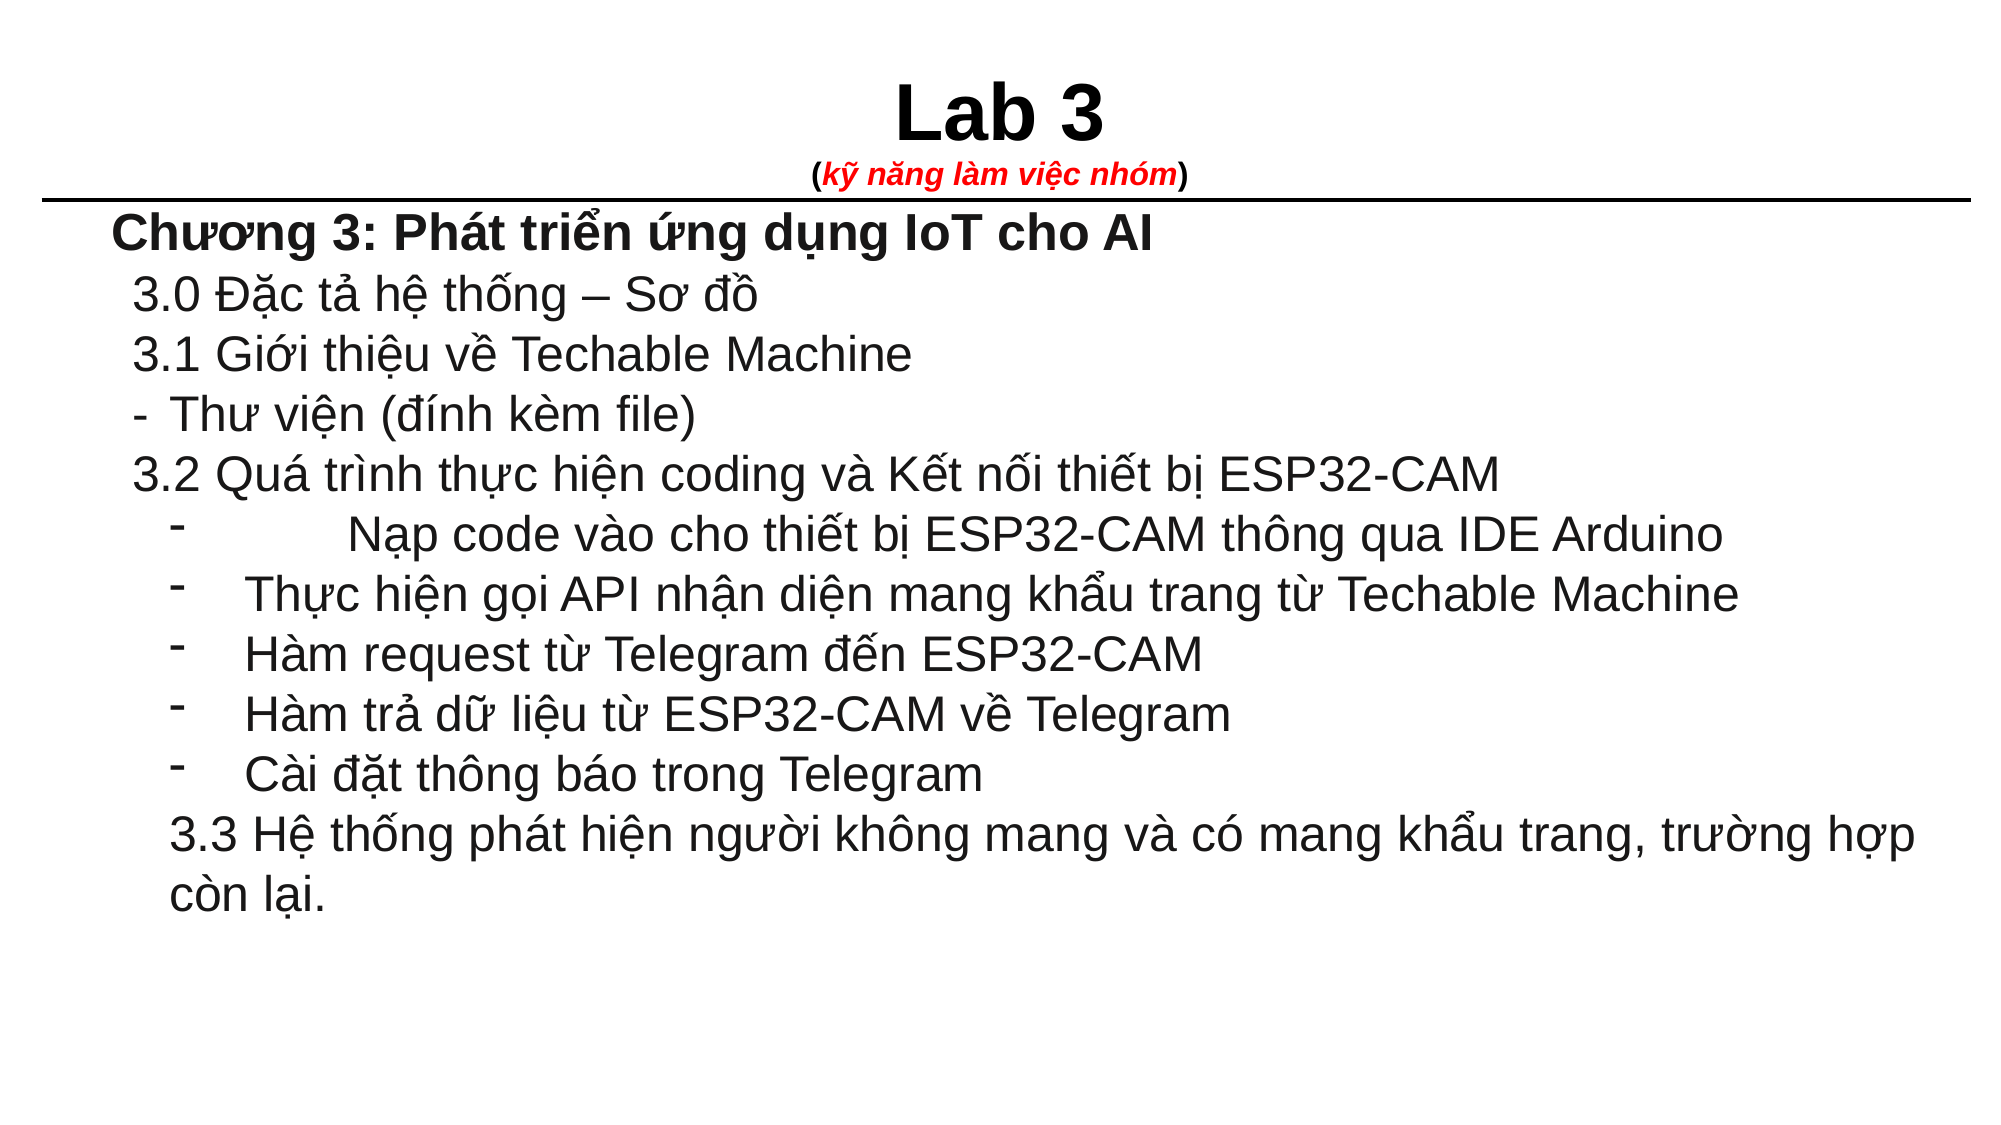

# Lab 3 (kỹ năng làm việc nhóm)
Chương 3: Phát triển ứng dụng IoT cho AI
3.0 Đặc tả hệ thống – Sơ đồ
3.1 Giới thiệu về Techable Machine
- 	Thư viện (đính kèm file)
3.2 Quá trình thực hiện coding và Kết nối thiết bị ESP32-CAM
 	Nạp code vào cho thiết bị ESP32-CAM thông qua IDE Arduino
Thực hiện gọi API nhận diện mang khẩu trang từ Techable Machine
Hàm request từ Telegram đến ESP32-CAM
Hàm trả dữ liệu từ ESP32-CAM về Telegram
Cài đặt thông báo trong Telegram
3.3 Hệ thống phát hiện người không mang và có mang khẩu trang, trường hợp còn lại.